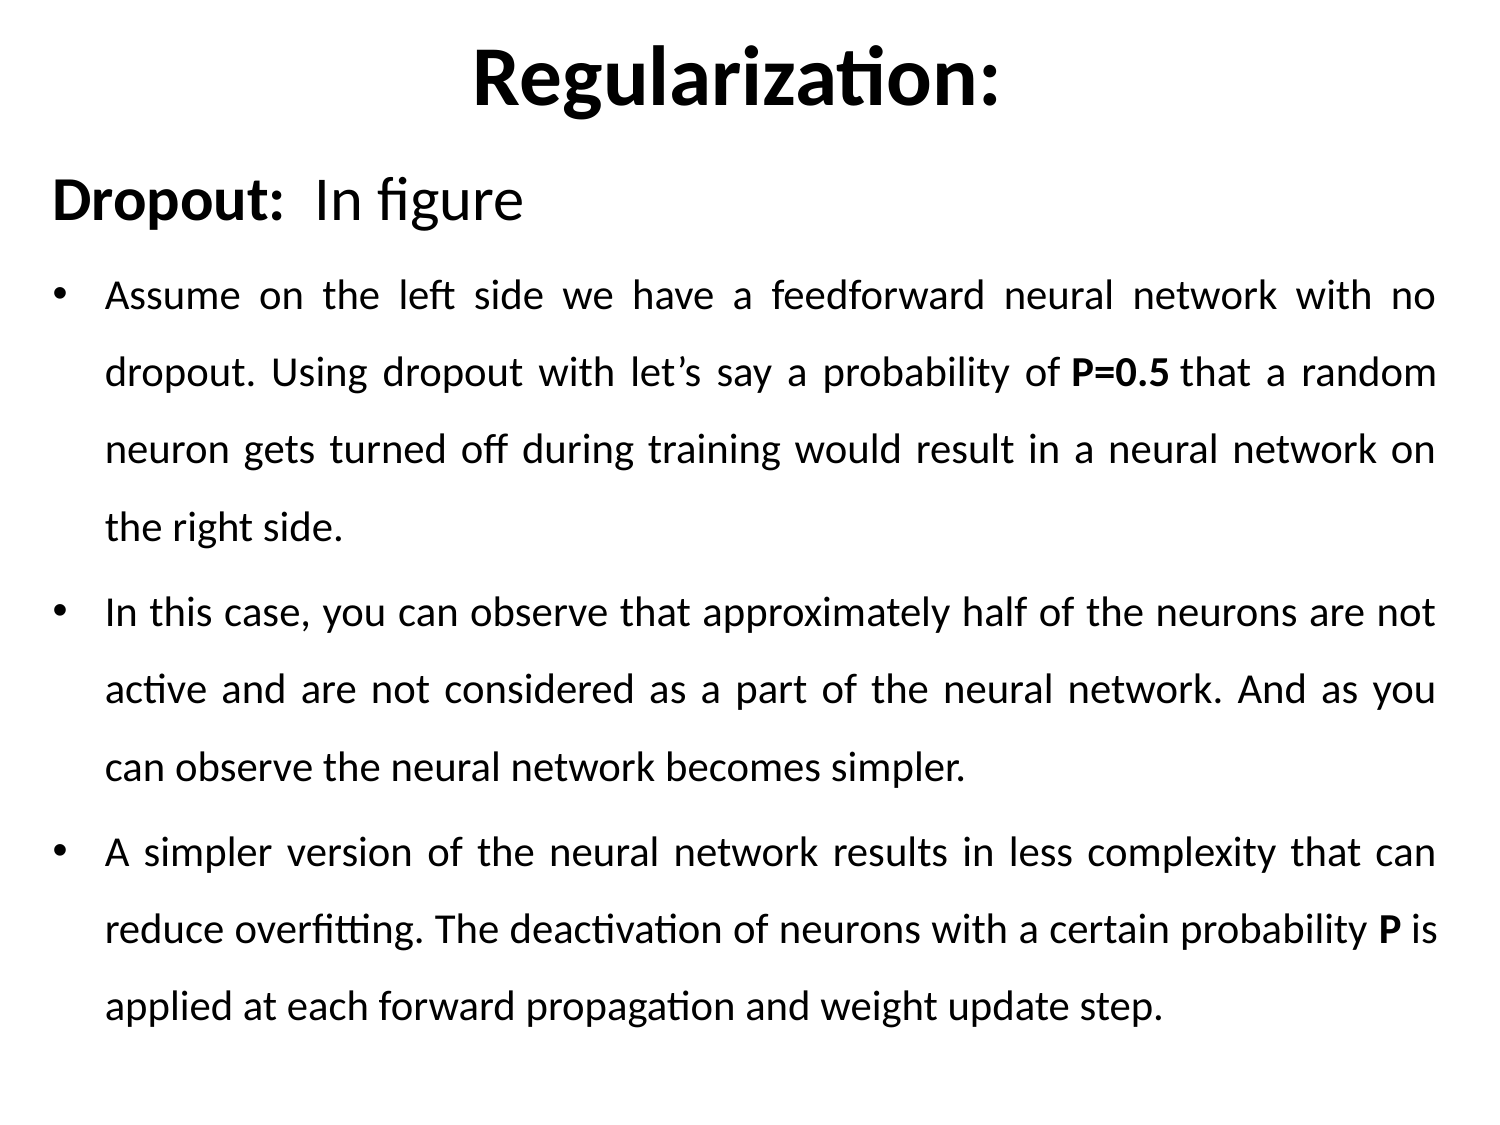

# Regularization:
Dropout:  In figure
Assume on the left side we have a feedforward neural network with no dropout. Using dropout with let’s say a probability of P=0.5 that a random neuron gets turned off during training would result in a neural network on the right side.
In this case, you can observe that approximately half of the neurons are not active and are not considered as a part of the neural network. And as you can observe the neural network becomes simpler.
A simpler version of the neural network results in less complexity that can reduce overfitting. The deactivation of neurons with a certain probability P is applied at each forward propagation and weight update step.